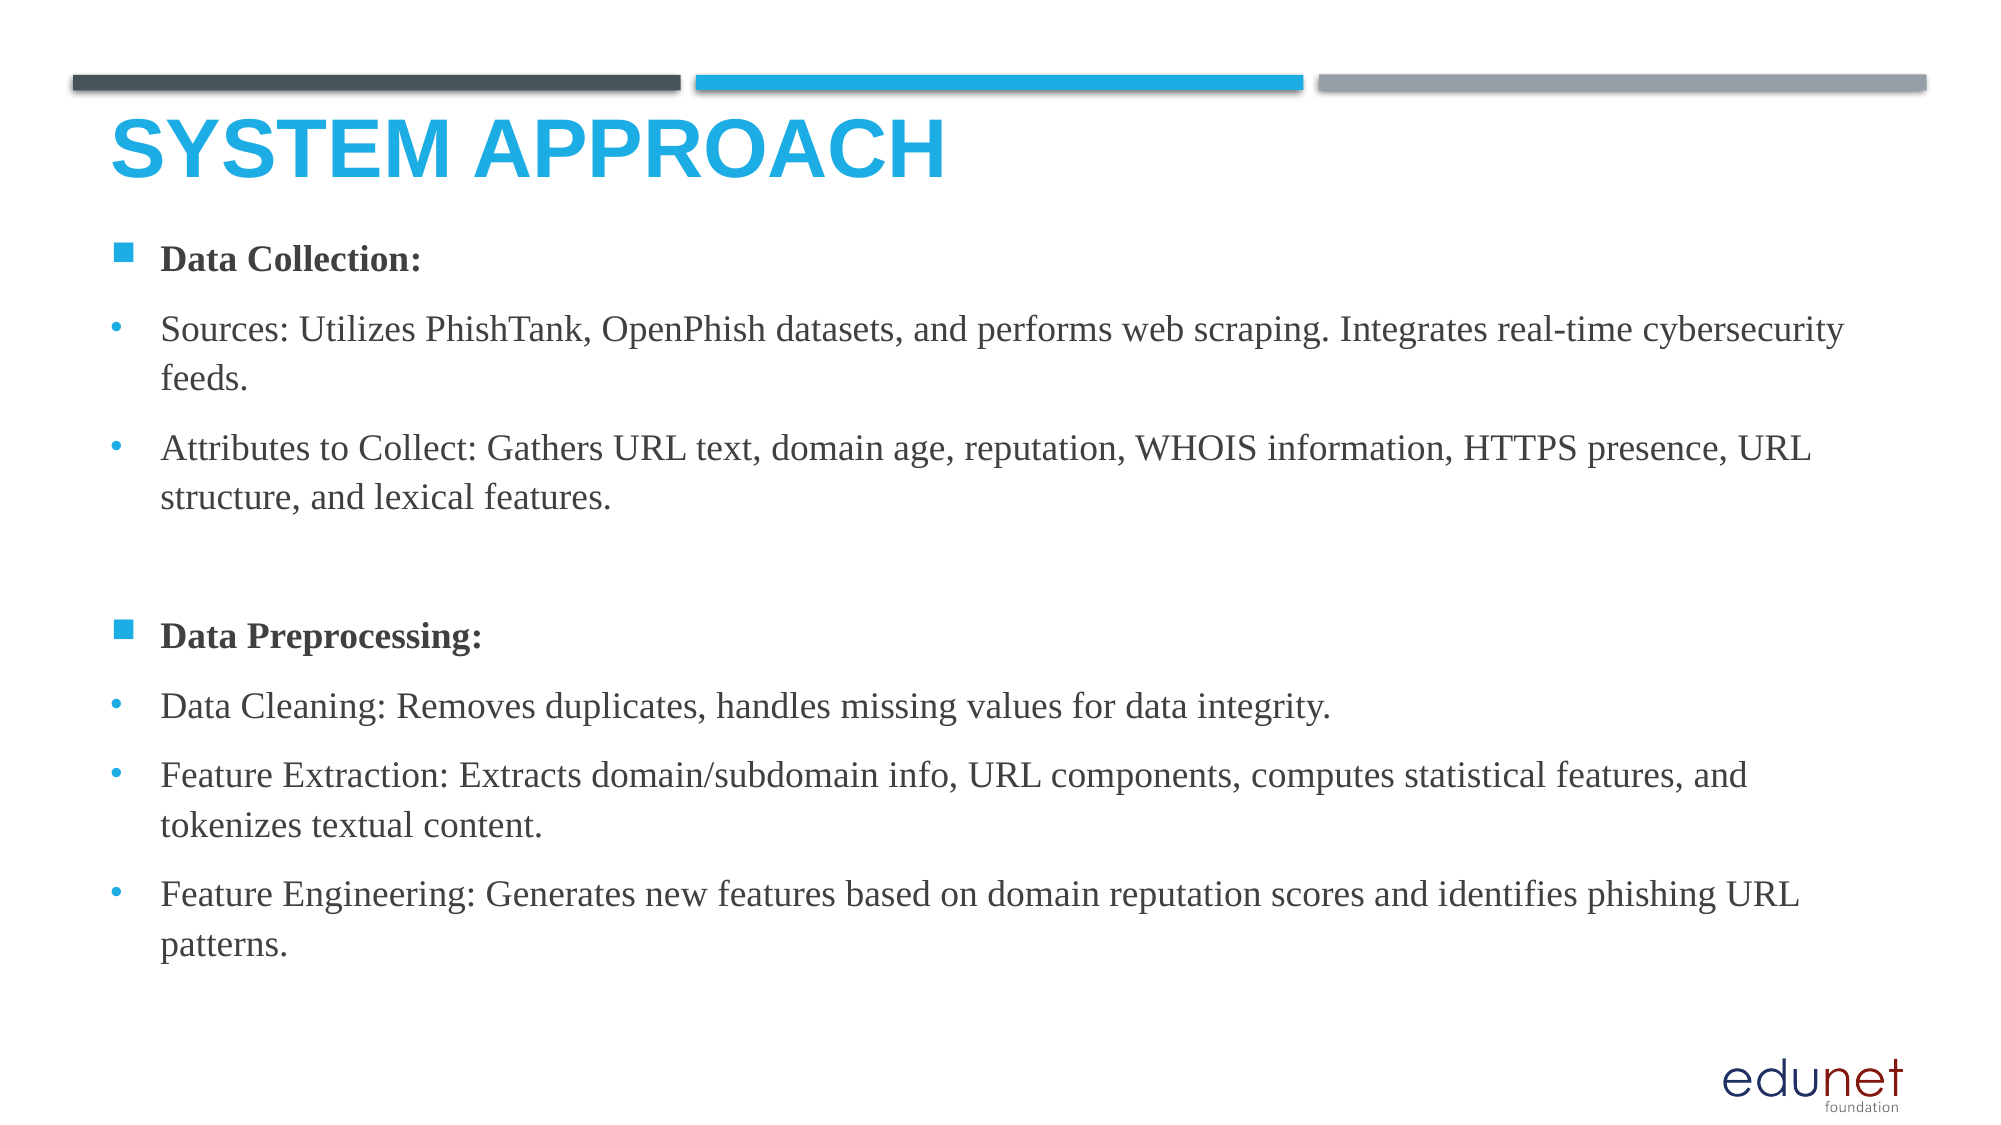

# system approach
Data Collection:
Sources: Utilizes PhishTank, OpenPhish datasets, and performs web scraping. Integrates real-time cybersecurity feeds.
Attributes to Collect: Gathers URL text, domain age, reputation, WHOIS information, HTTPS presence, URL structure, and lexical features.

Data Preprocessing:
Data Cleaning: Removes duplicates, handles missing values for data integrity.
Feature Extraction: Extracts domain/subdomain info, URL components, computes statistical features, and tokenizes textual content.
Feature Engineering: Generates new features based on domain reputation scores and identifies phishing URL patterns.